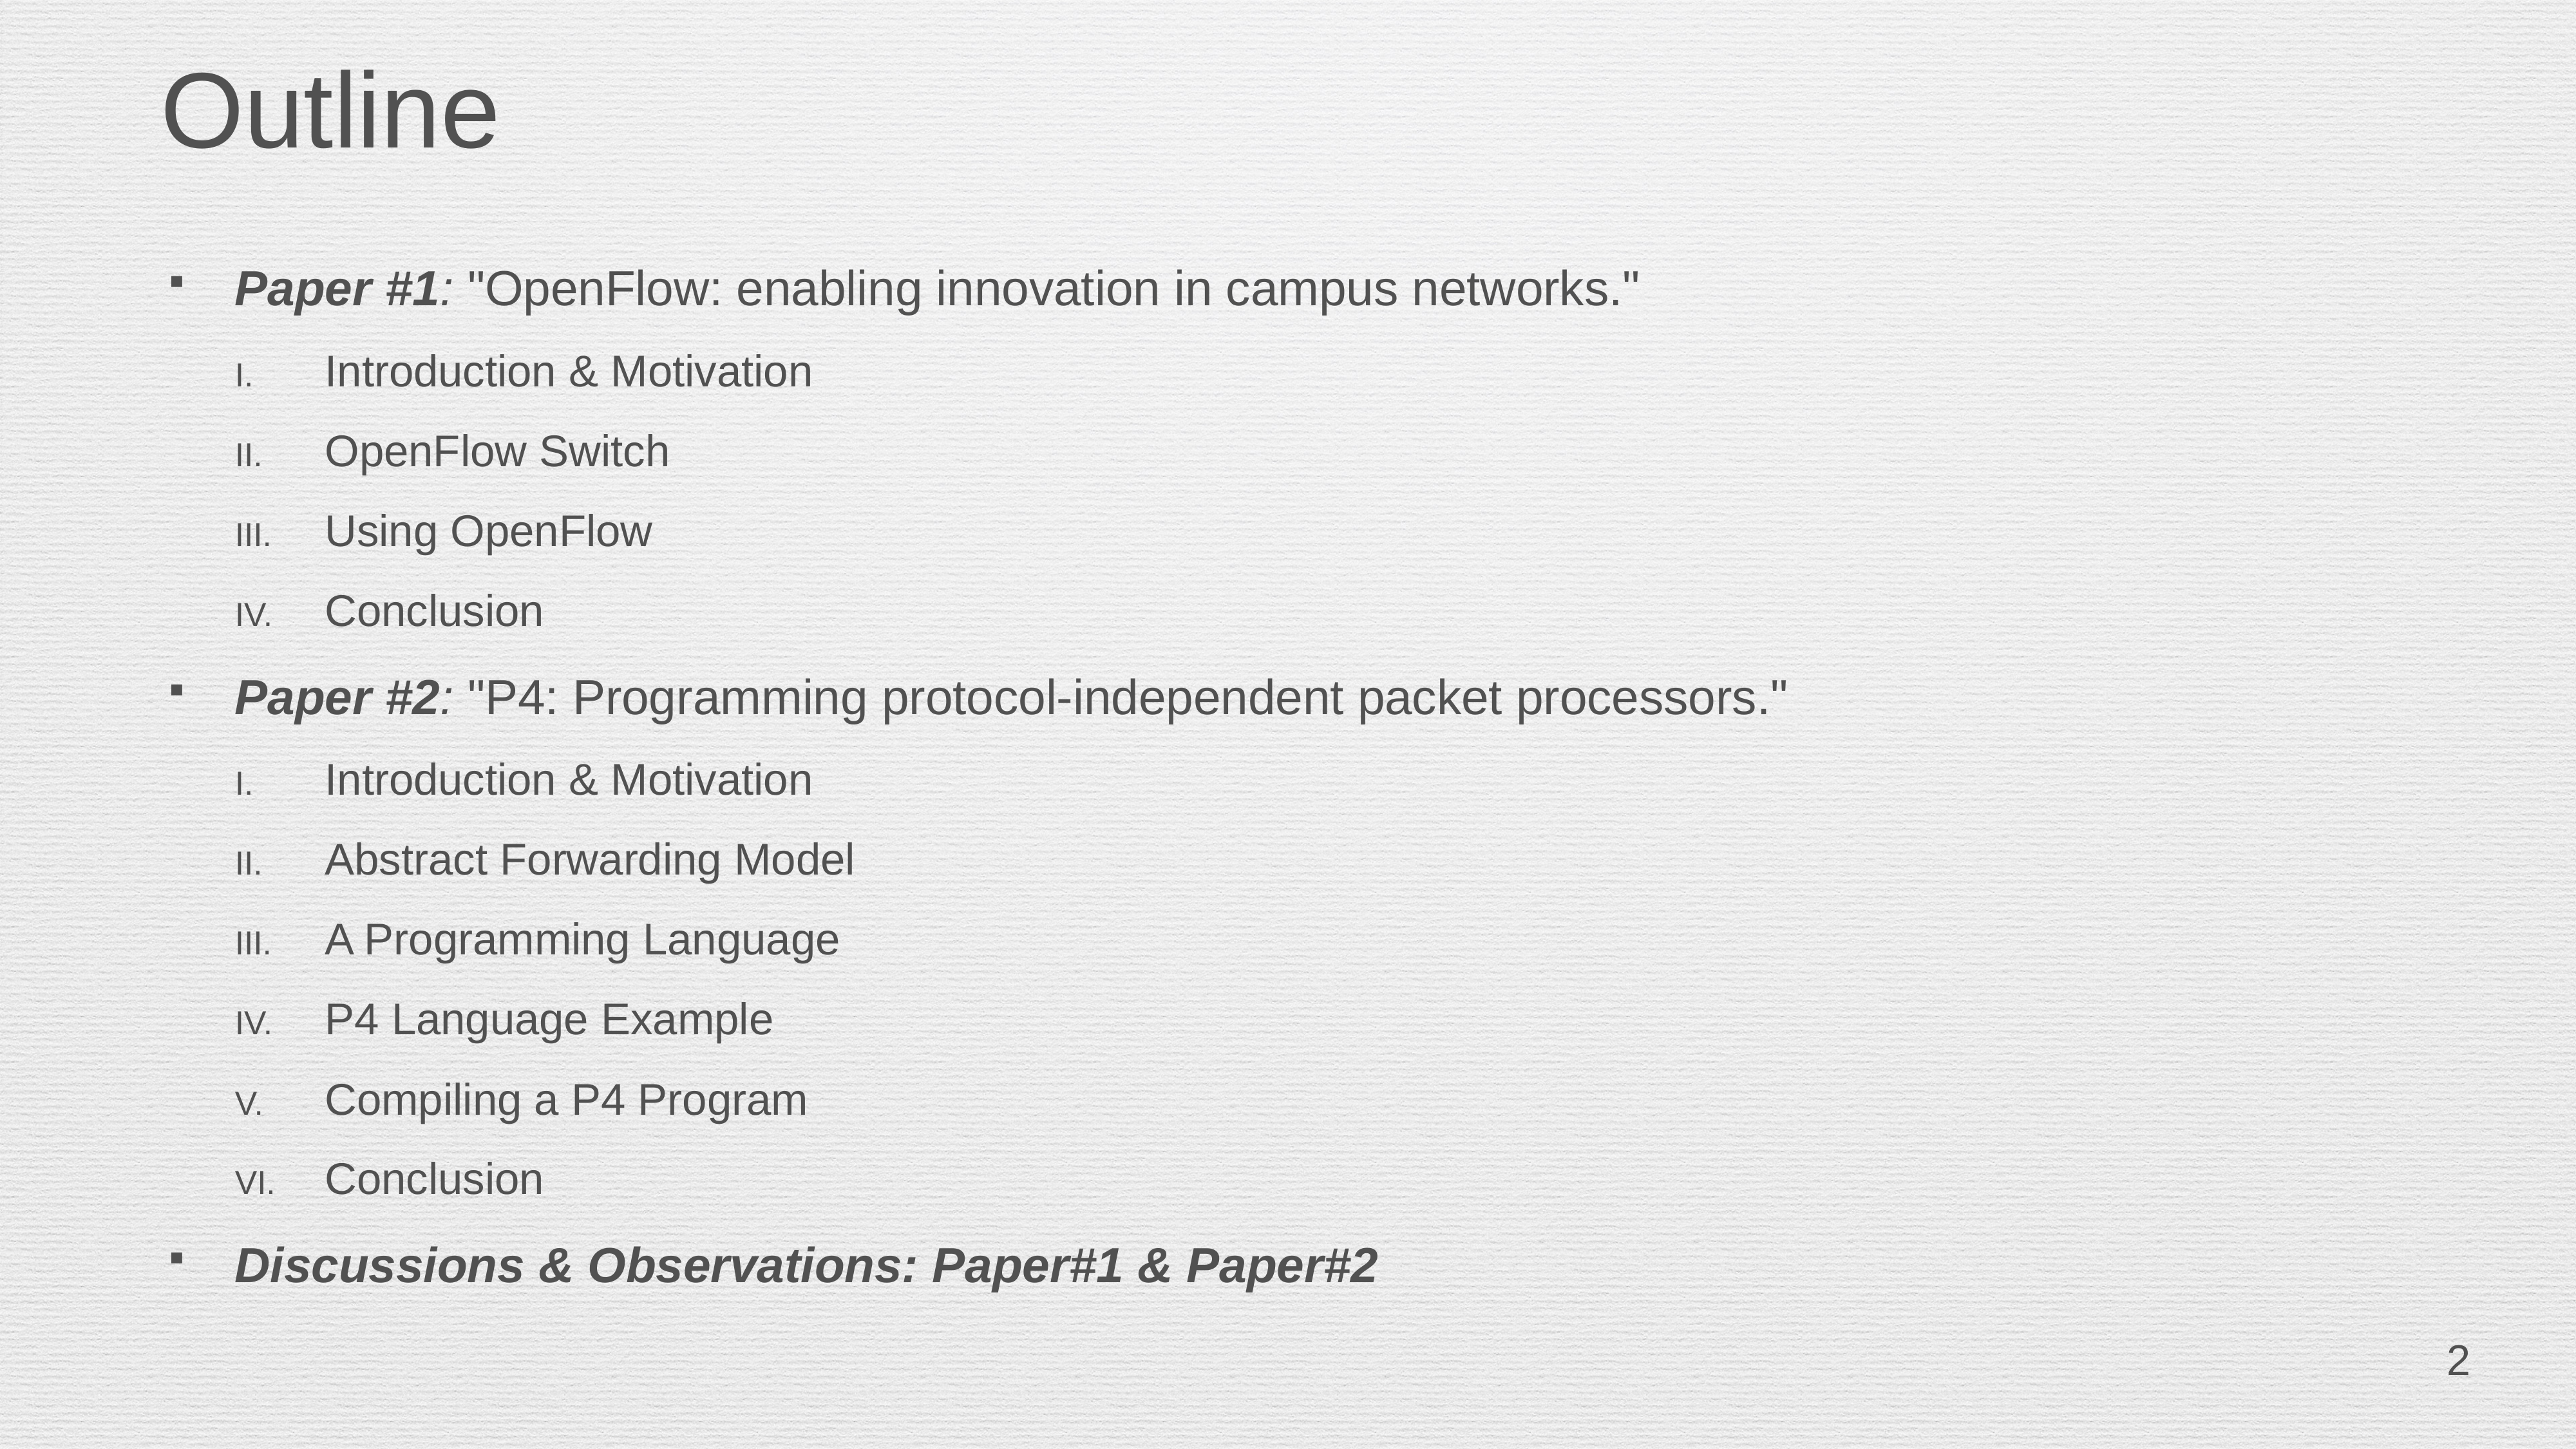

# Outline
Paper #1: "OpenFlow: enabling innovation in campus networks."
Introduction & Motivation
OpenFlow Switch
Using OpenFlow
Conclusion
Paper #2: "P4: Programming protocol-independent packet processors."
Introduction & Motivation
Abstract Forwarding Model
A Programming Language
P4 Language Example
Compiling a P4 Program
Conclusion
Discussions & Observations: Paper#1 & Paper#2

2